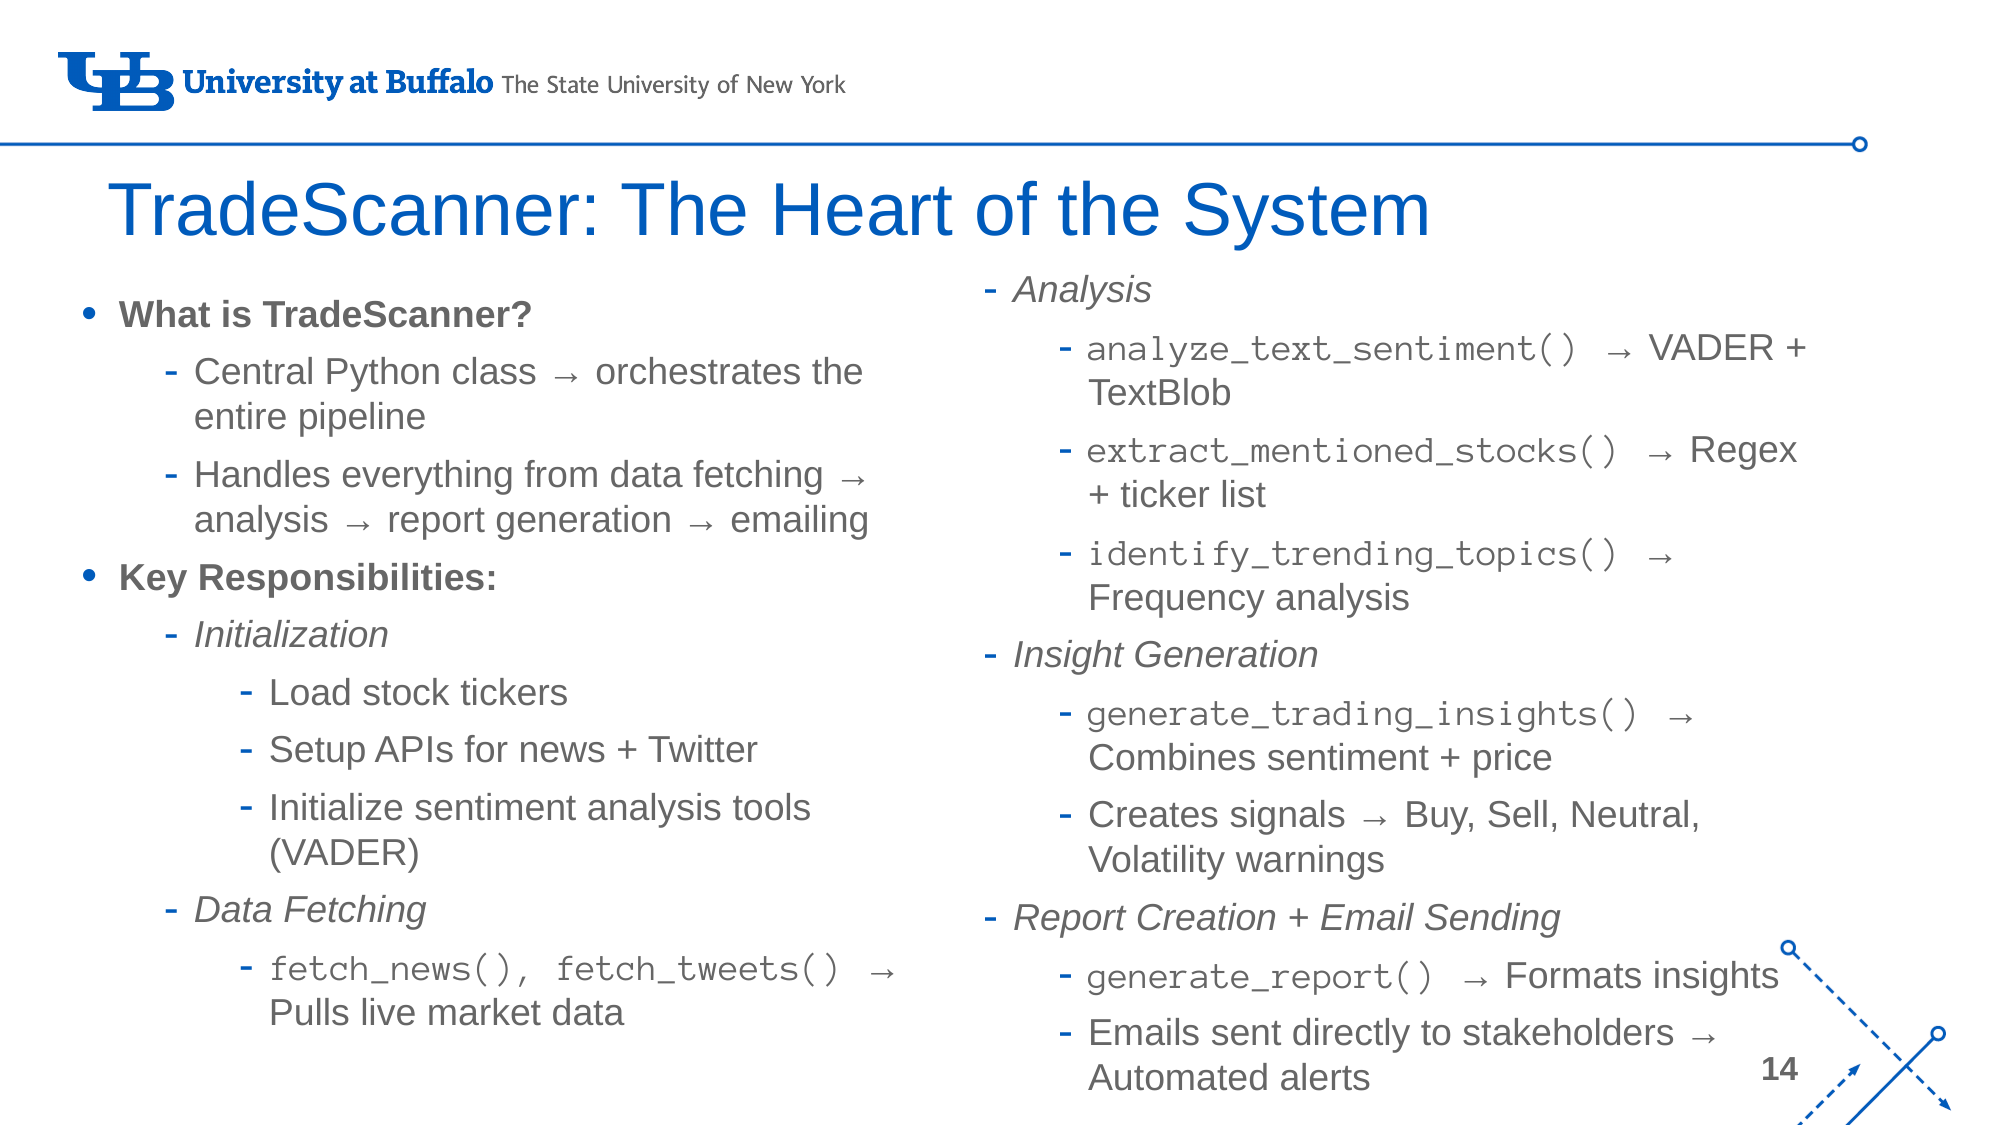

# TradeScanner: The Heart of the System
Analysis
analyze_text_sentiment() → VADER + TextBlob
extract_mentioned_stocks() → Regex + ticker list
identify_trending_topics() → Frequency analysis
Insight Generation
generate_trading_insights() → Combines sentiment + price
Creates signals → Buy, Sell, Neutral, Volatility warnings
Report Creation + Email Sending
generate_report() → Formats insights
Emails sent directly to stakeholders → Automated alerts
What is TradeScanner?
Central Python class → orchestrates the entire pipeline
Handles everything from data fetching → analysis → report generation → emailing
Key Responsibilities:
Initialization
Load stock tickers
Setup APIs for news + Twitter
Initialize sentiment analysis tools (VADER)
Data Fetching
fetch_news(), fetch_tweets() → Pulls live market data